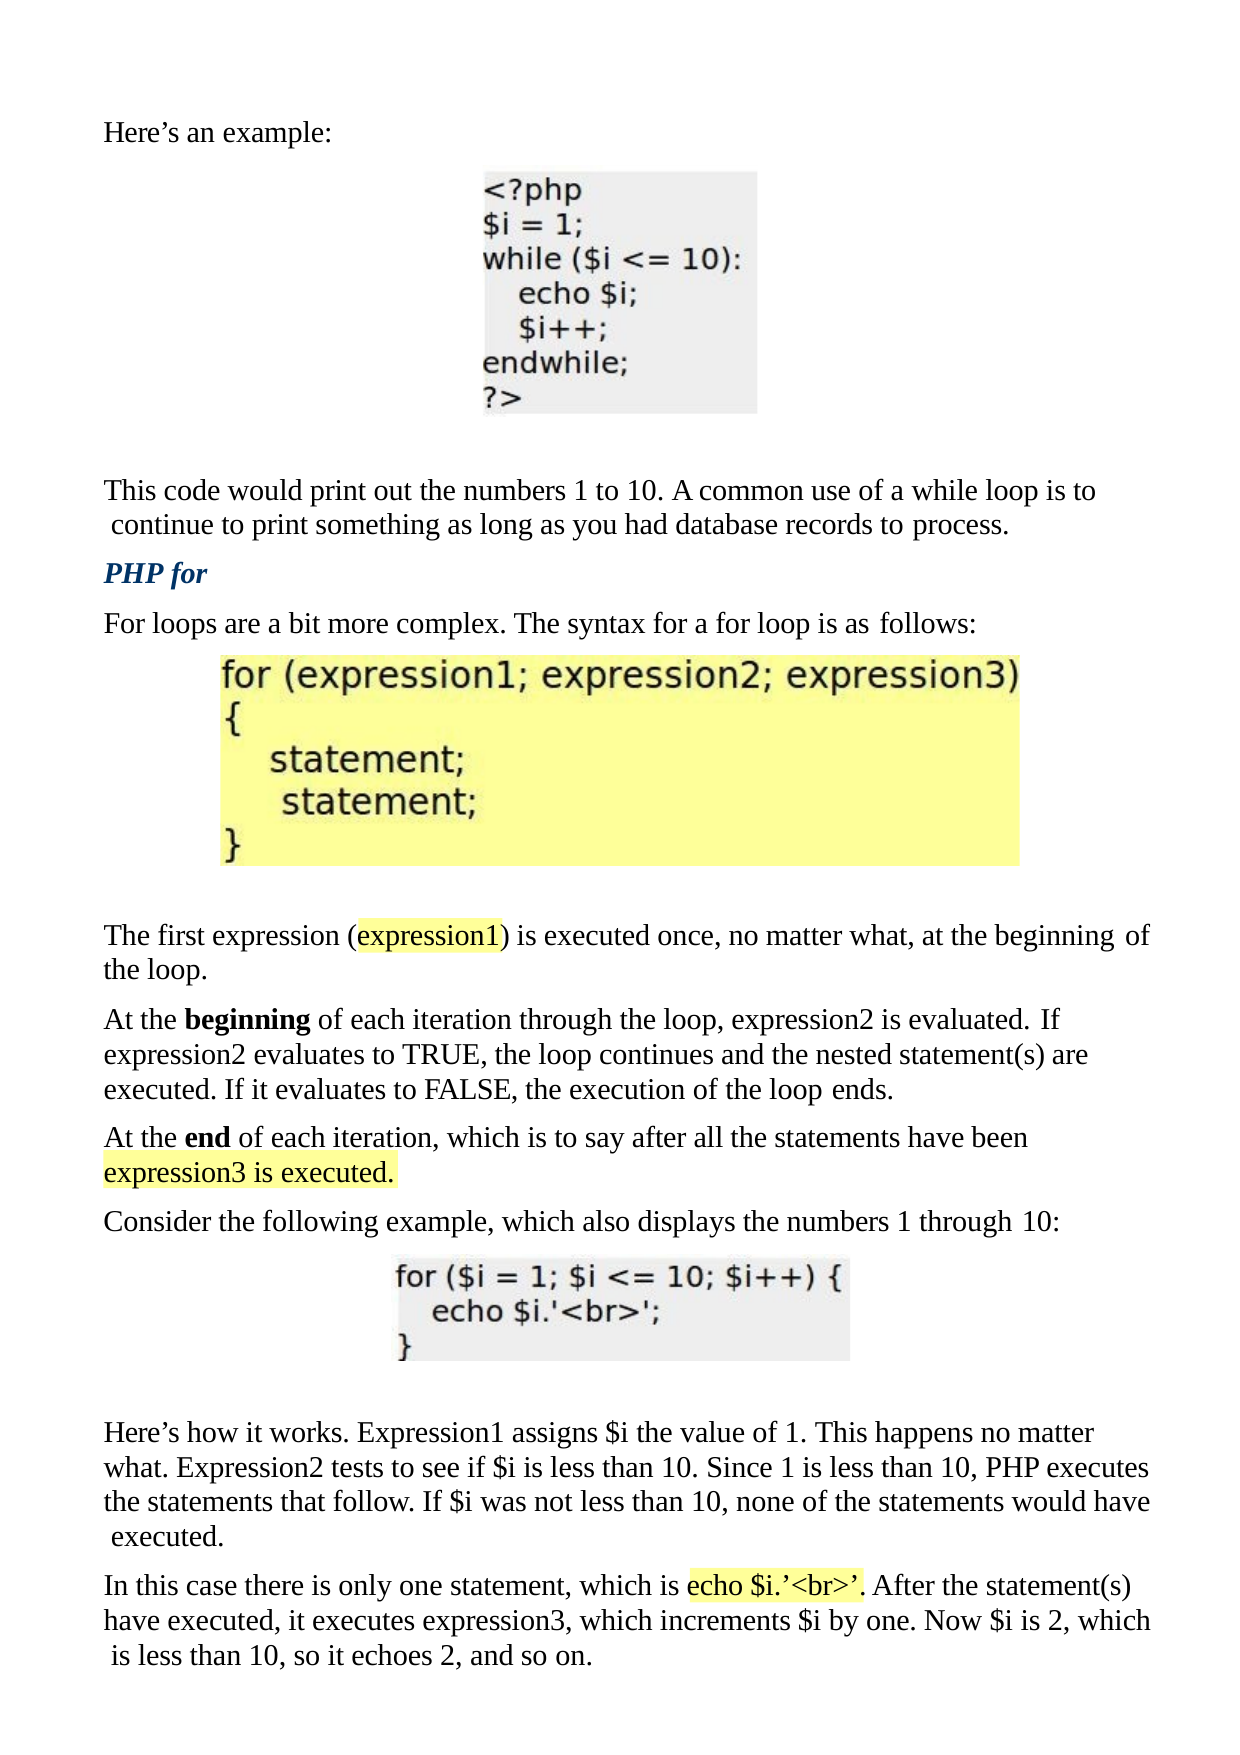

Here’s an example:

This code would print out the numbers 1 to 10. A common use of a while loop is to  continue to print something as long as you had database records to process.
PHP for
For loops are a bit more complex. The syntax for a for loop is as follows:

The first expression (expression1) is executed once, no matter what, at the beginning of

the loop.
At the beginning of each iteration through the loop, expression2 is evaluated. If
expression2 evaluates to TRUE, the loop continues and the nested statement(s) are  executed. If it evaluates to FALSE, the execution of the loop ends.
At the end of each iteration, which is to say after all the statements have been executed,
expression3 is executed.
Consider the following example, which also displays the numbers 1 through 10:

Here’s how it works. Expression1 assigns $i the value of 1. This happens no matter  what. Expression2 tests to see if $i is less than 10. Since 1 is less than 10, PHP executes  the statements that follow. If $i was not less than 10, none of the statements would have  executed.
In this case there is only one statement, which is echo $i.’<br>’. After the statement(s)  have executed, it executes expression3, which increments $i by one. Now $i is 2, which  is less than 10, so it echoes 2, and so on.